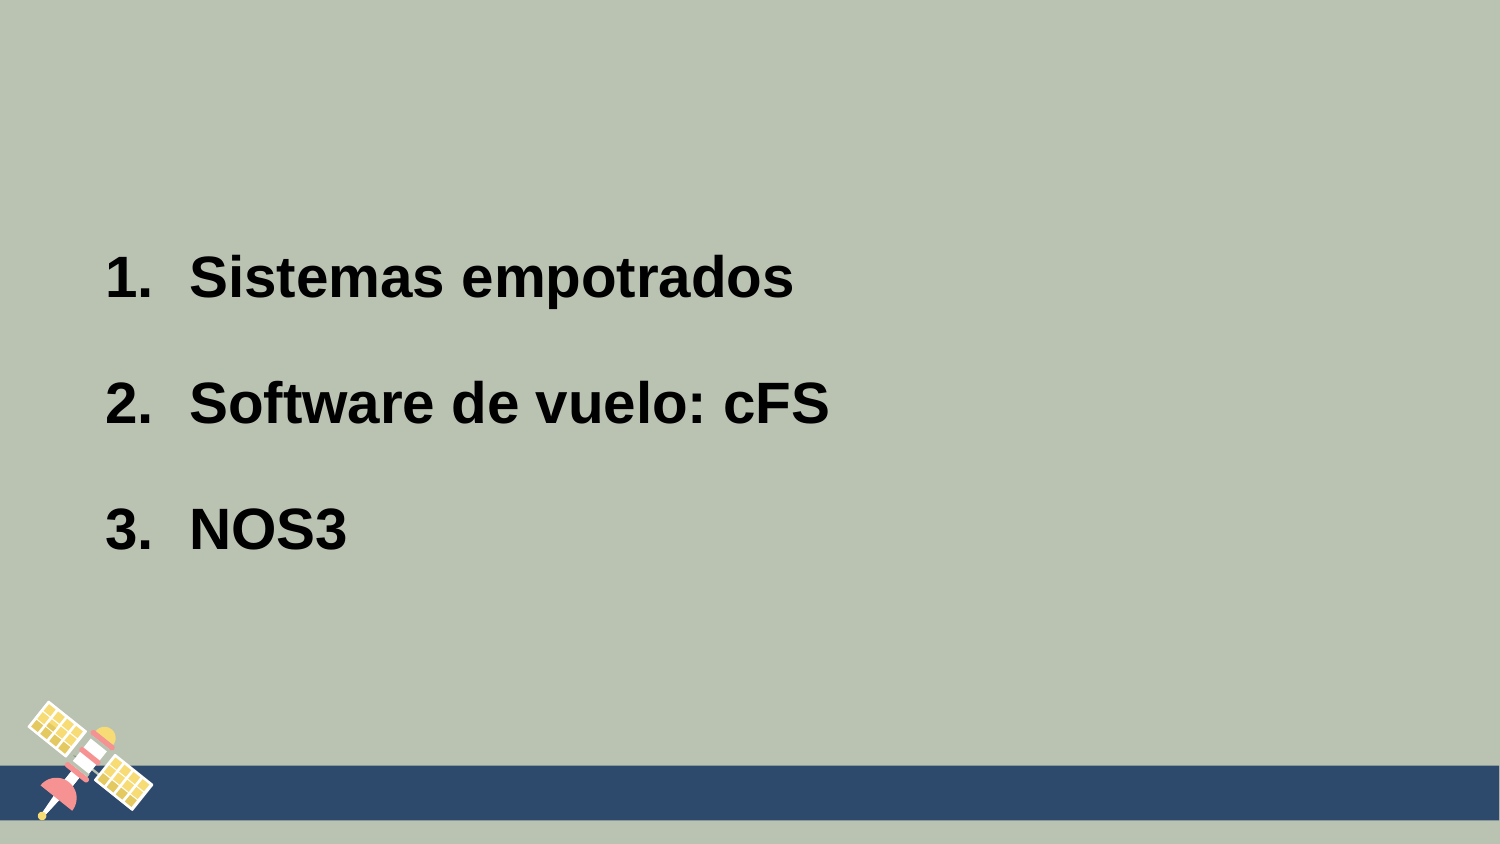

Sistemas empotrados
Software de vuelo: cFS
NOS3